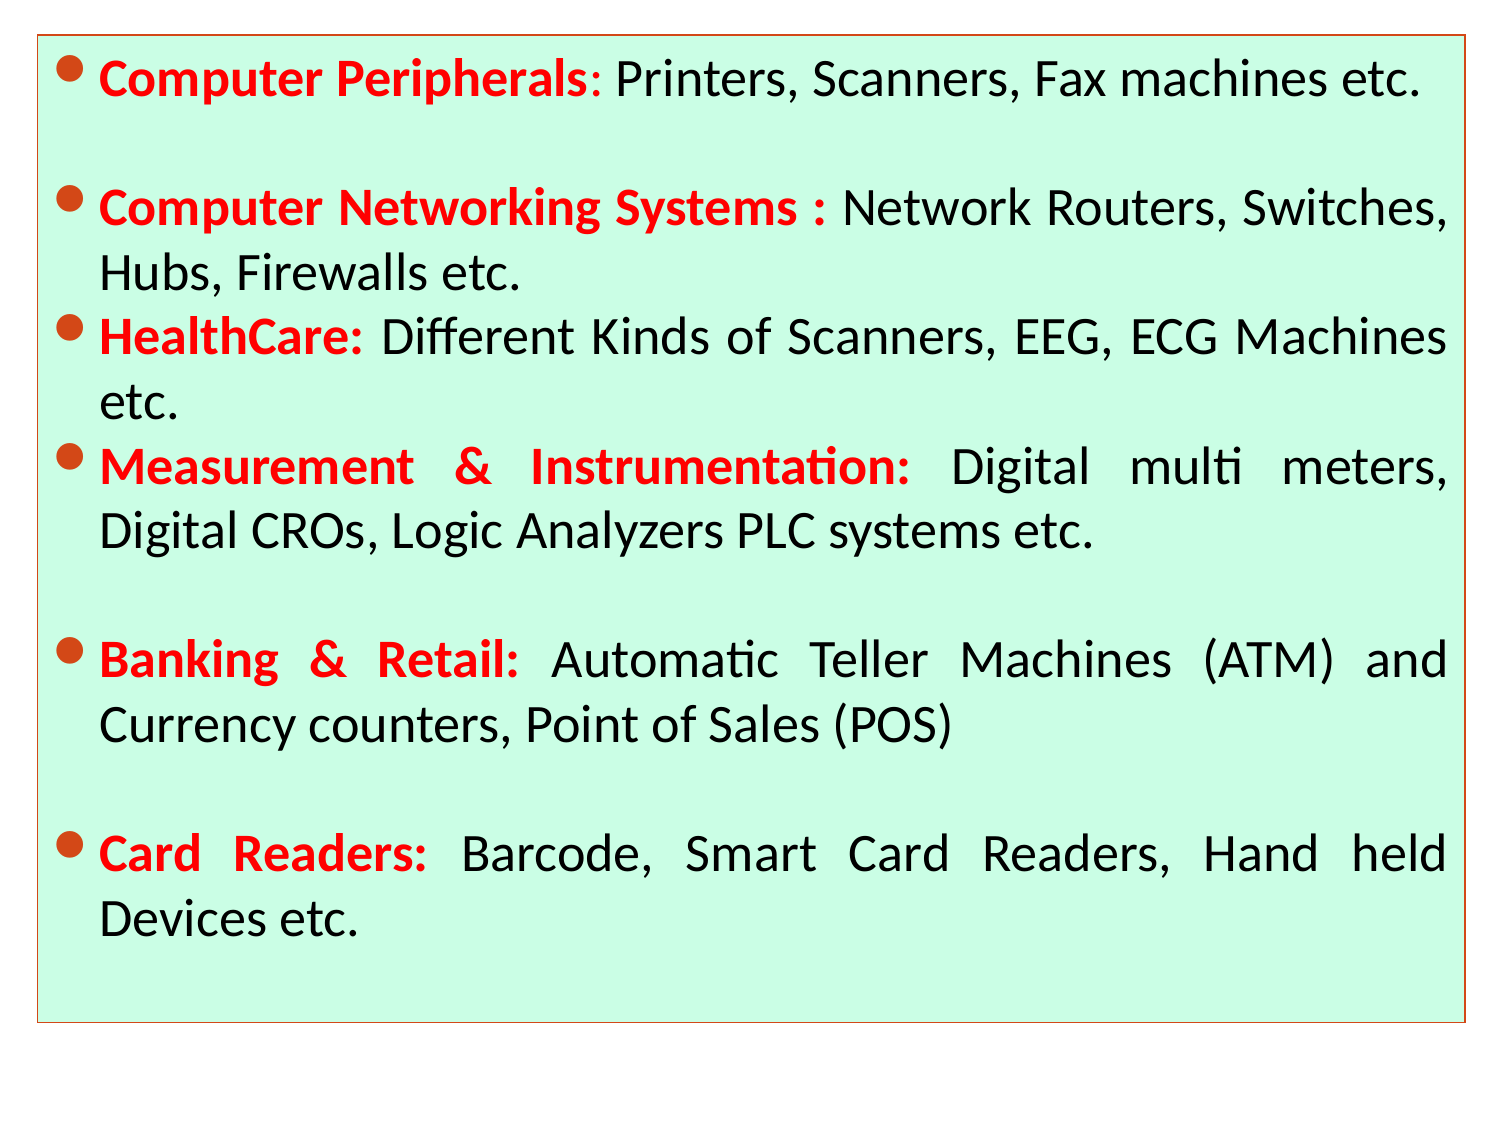

Computer Peripherals: Printers, Scanners, Fax machines etc.

Computer Networking Systems : Network Routers, Switches, Hubs, Firewalls etc.
HealthCare: Different Kinds of Scanners, EEG, ECG Machines etc.
Measurement & Instrumentation: Digital multi meters, Digital CROs, Logic Analyzers PLC systems etc.

Banking & Retail: Automatic Teller Machines (ATM) and Currency counters, Point of Sales (POS)

Card Readers: Barcode, Smart Card Readers, Hand held Devices etc.